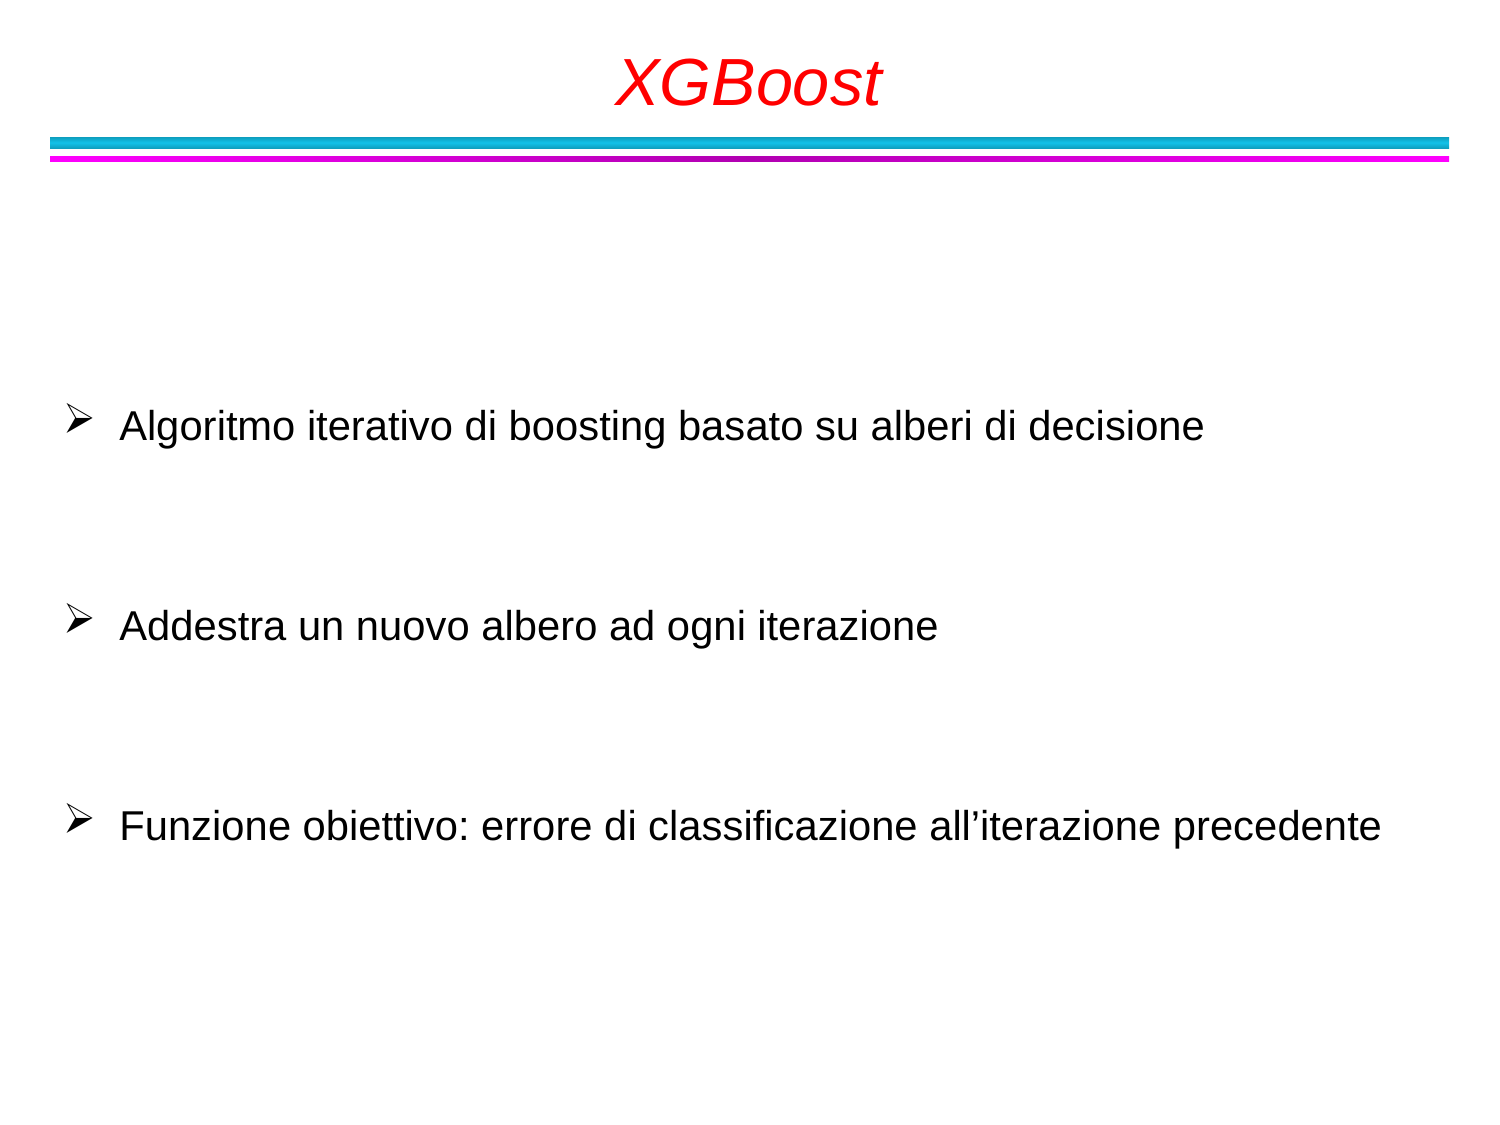

XGBoost
Algoritmo iterativo di boosting basato su alberi di decisione
Addestra un nuovo albero ad ogni iterazione
Funzione obiettivo: errore di classificazione all’iterazione precedente